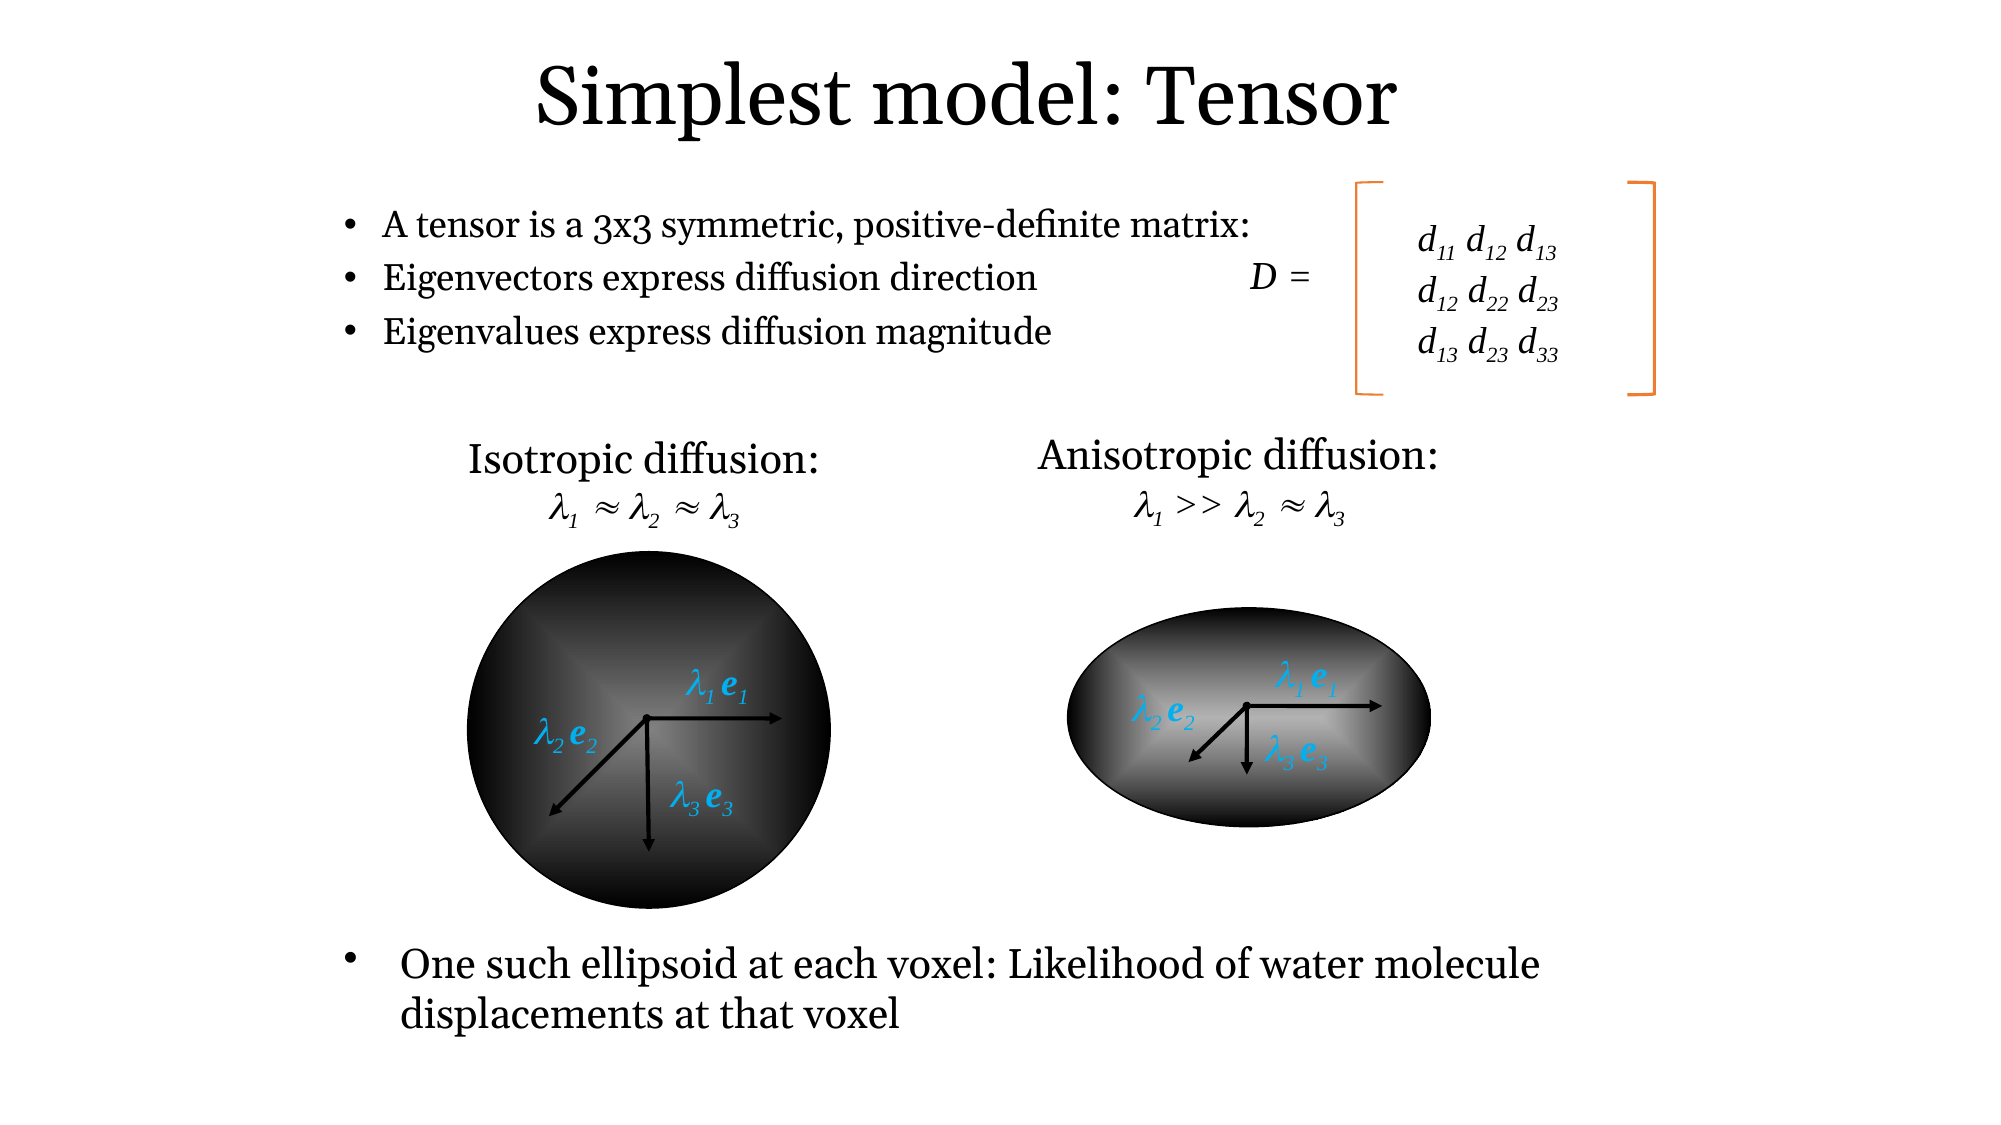

# Simplest model: Tensor

d11 d12 d13
d12 d22 d23
d13 d23 d33
D =
A tensor is a 3x3 symmetric, positive-definite matrix:
Eigenvectors express diffusion direction
Eigenvalues express diffusion magnitude
Isotropic diffusion:
λ1 ≈ λ2 ≈ λ3
Anisotropic diffusion:
λ1 >> λ2 ≈ λ3

λ1 e1
λ1 e1
λ2 e2
λ2 e2

λ3 e3

λ3 e3
One such ellipsoid at each voxel: Likelihood of water molecule displacements at that voxel